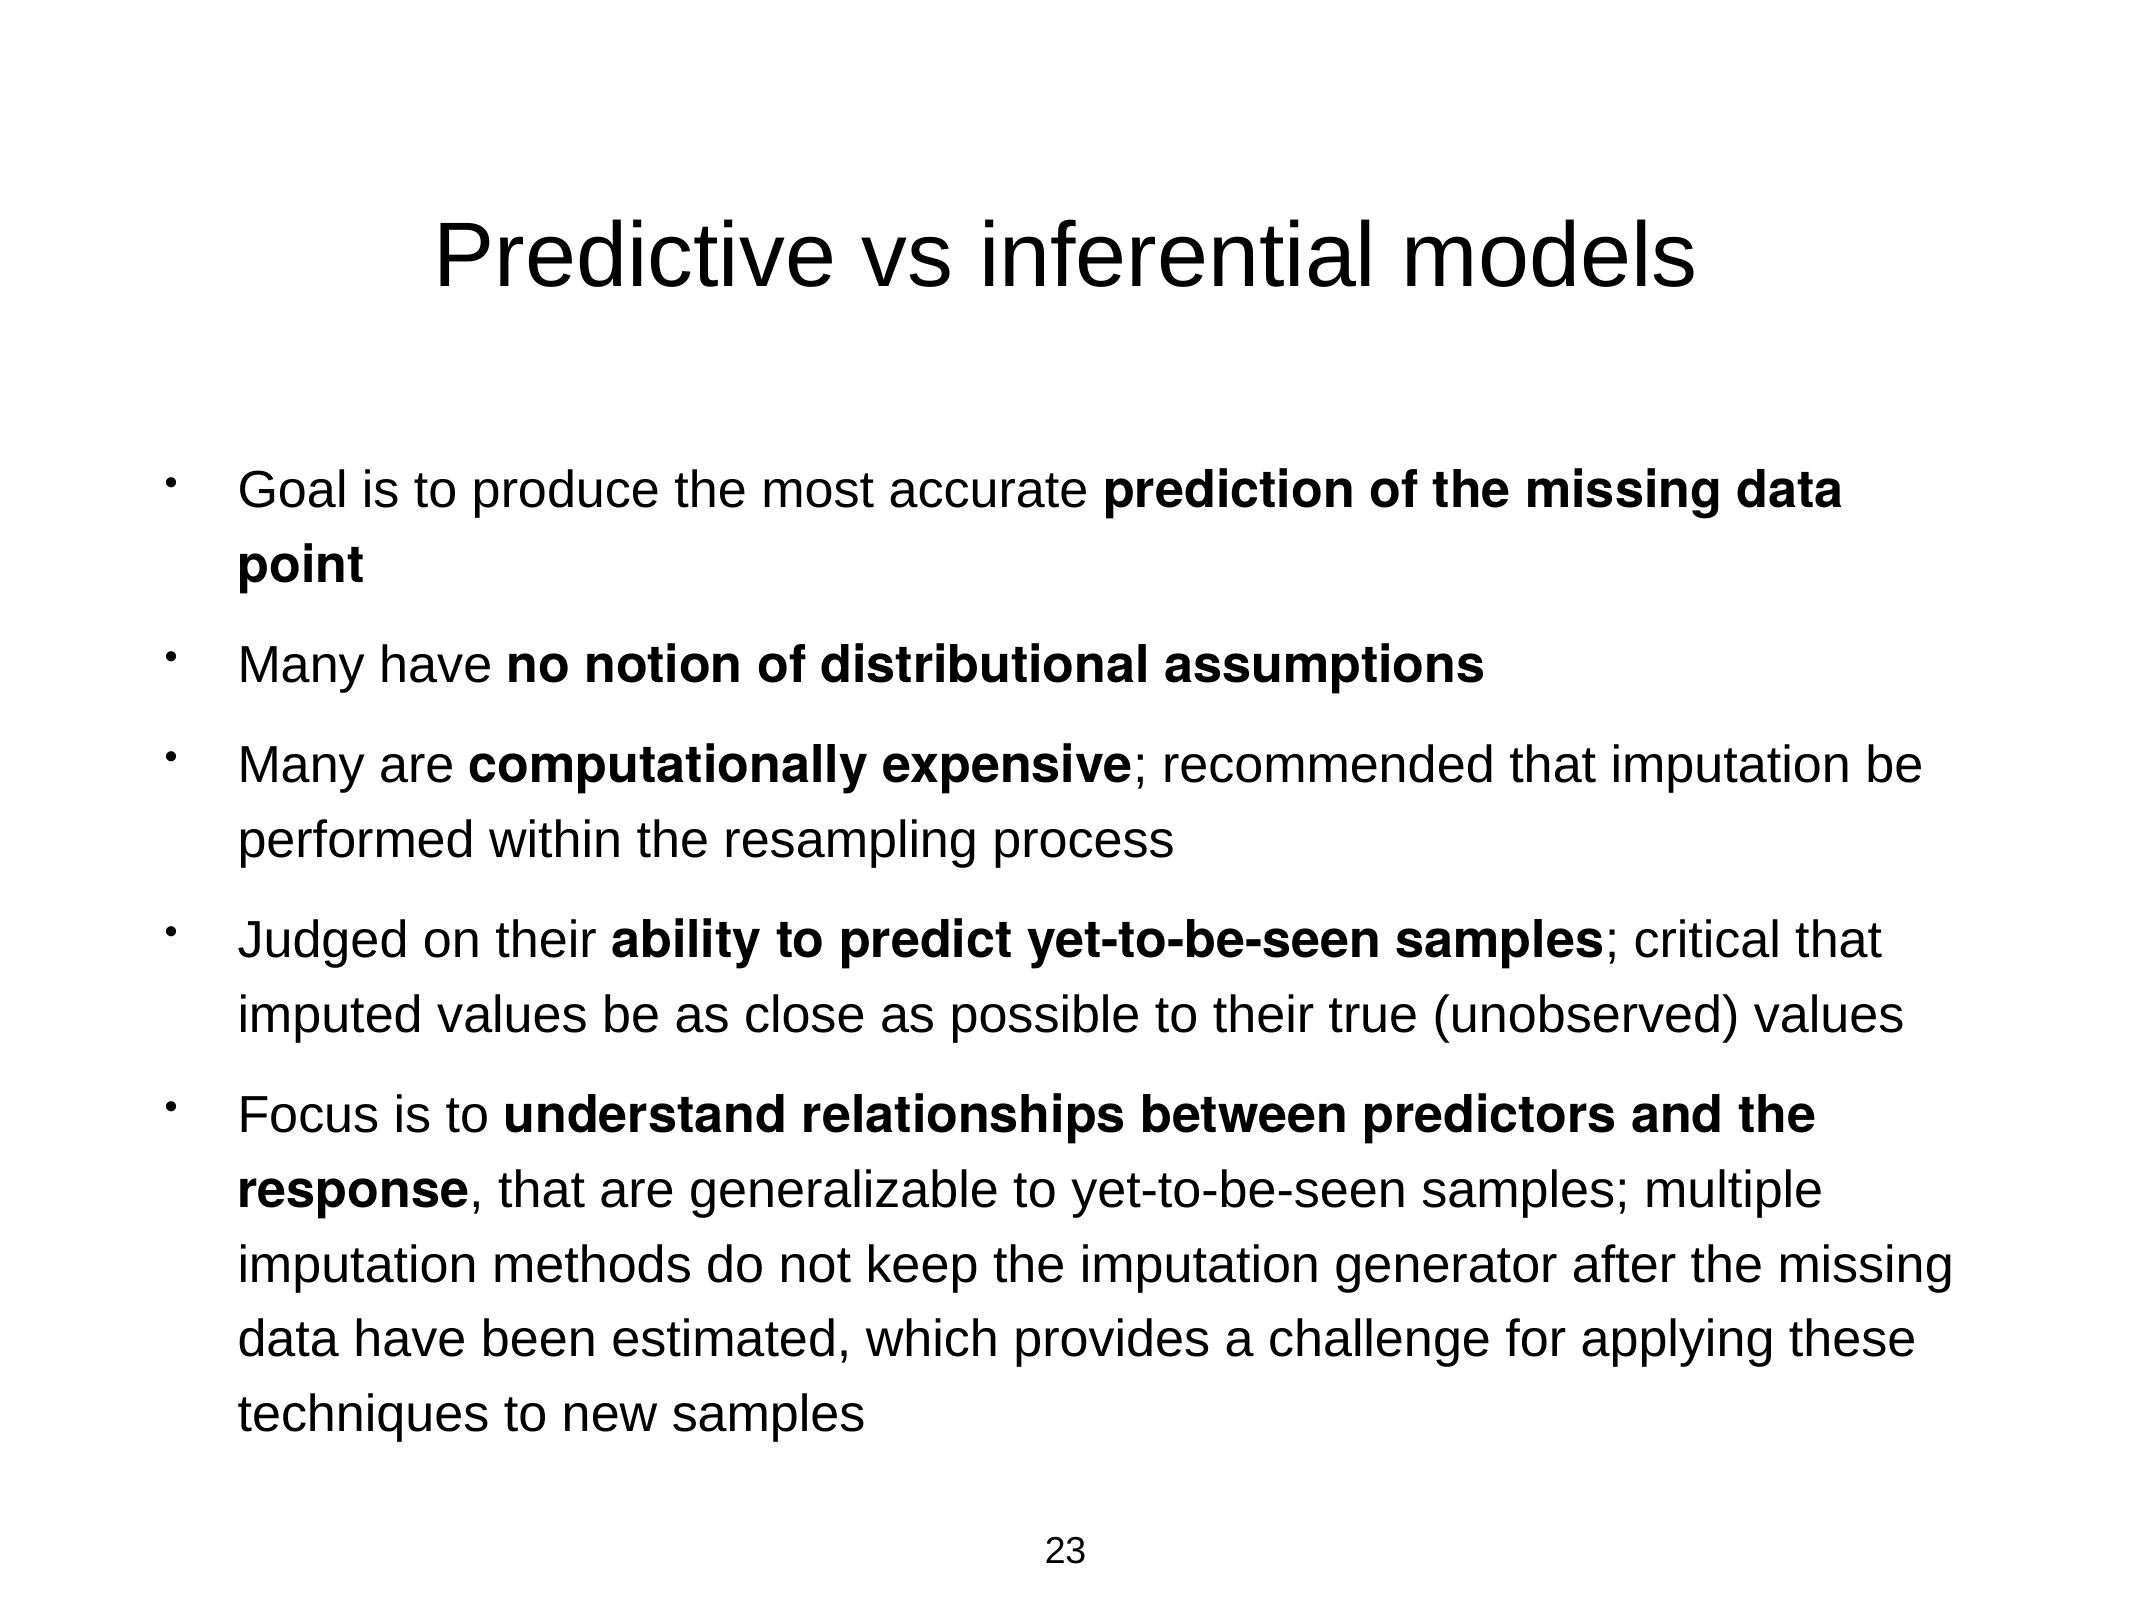

# Predictive vs inferential models
Goal is to produce the most accurate prediction of the missing data point
Many have no notion of distributional assumptions
Many are computationally expensive; recommended that imputation be performed within the resampling process
Judged on their ability to predict yet-to-be-seen samples; critical that imputed values be as close as possible to their true (unobserved) values
Focus is to understand relationships between predictors and the response, that are generalizable to yet-to-be-seen samples; multiple imputation methods do not keep the imputation generator after the missing data have been estimated, which provides a challenge for applying these techniques to new samples
23